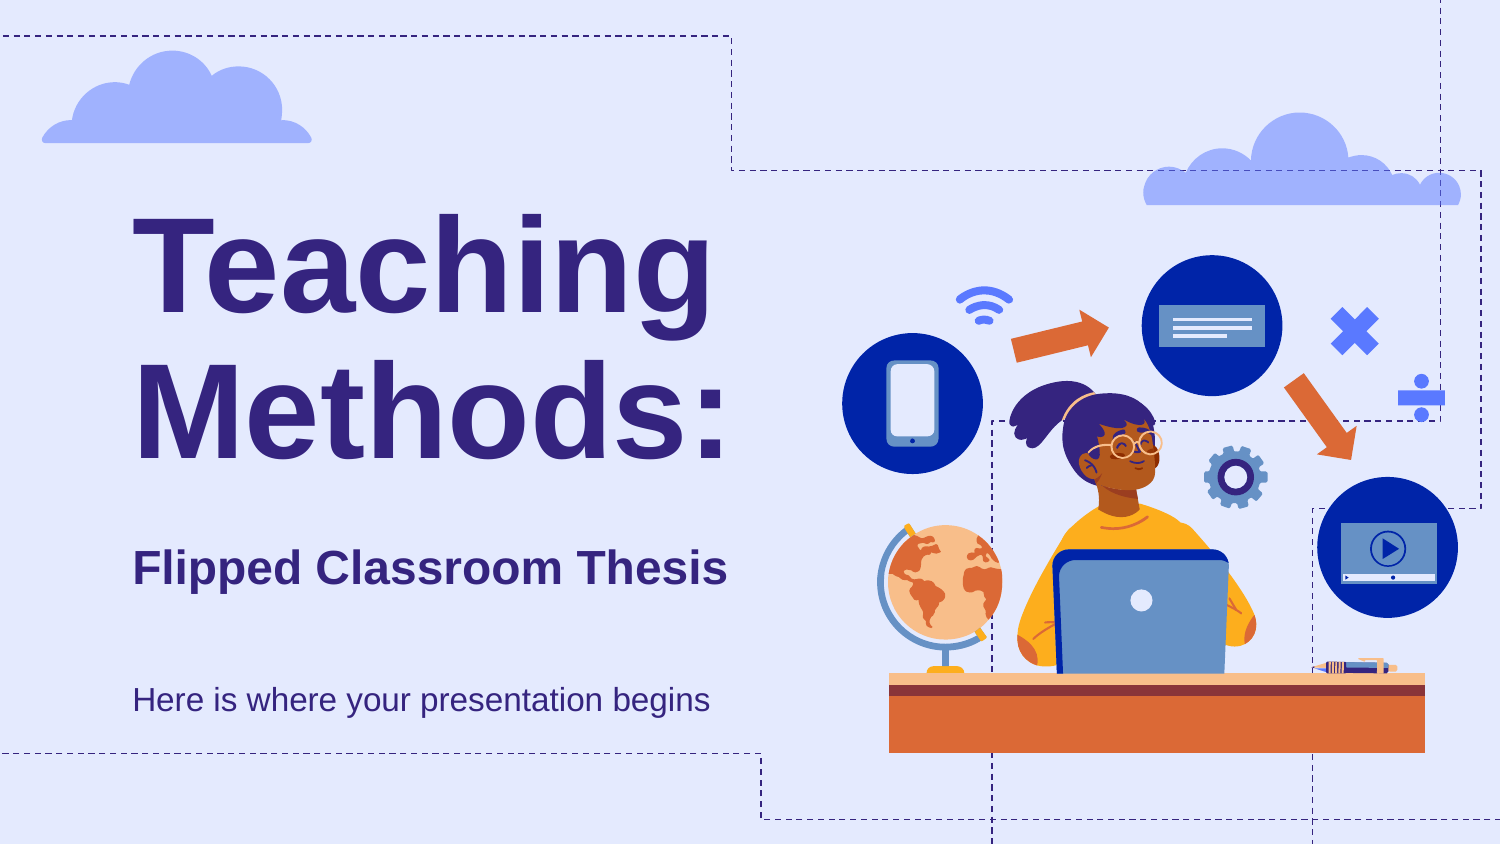

# Teaching Methods:

Flipped Classroom Thesis
Here is where your presentation begins